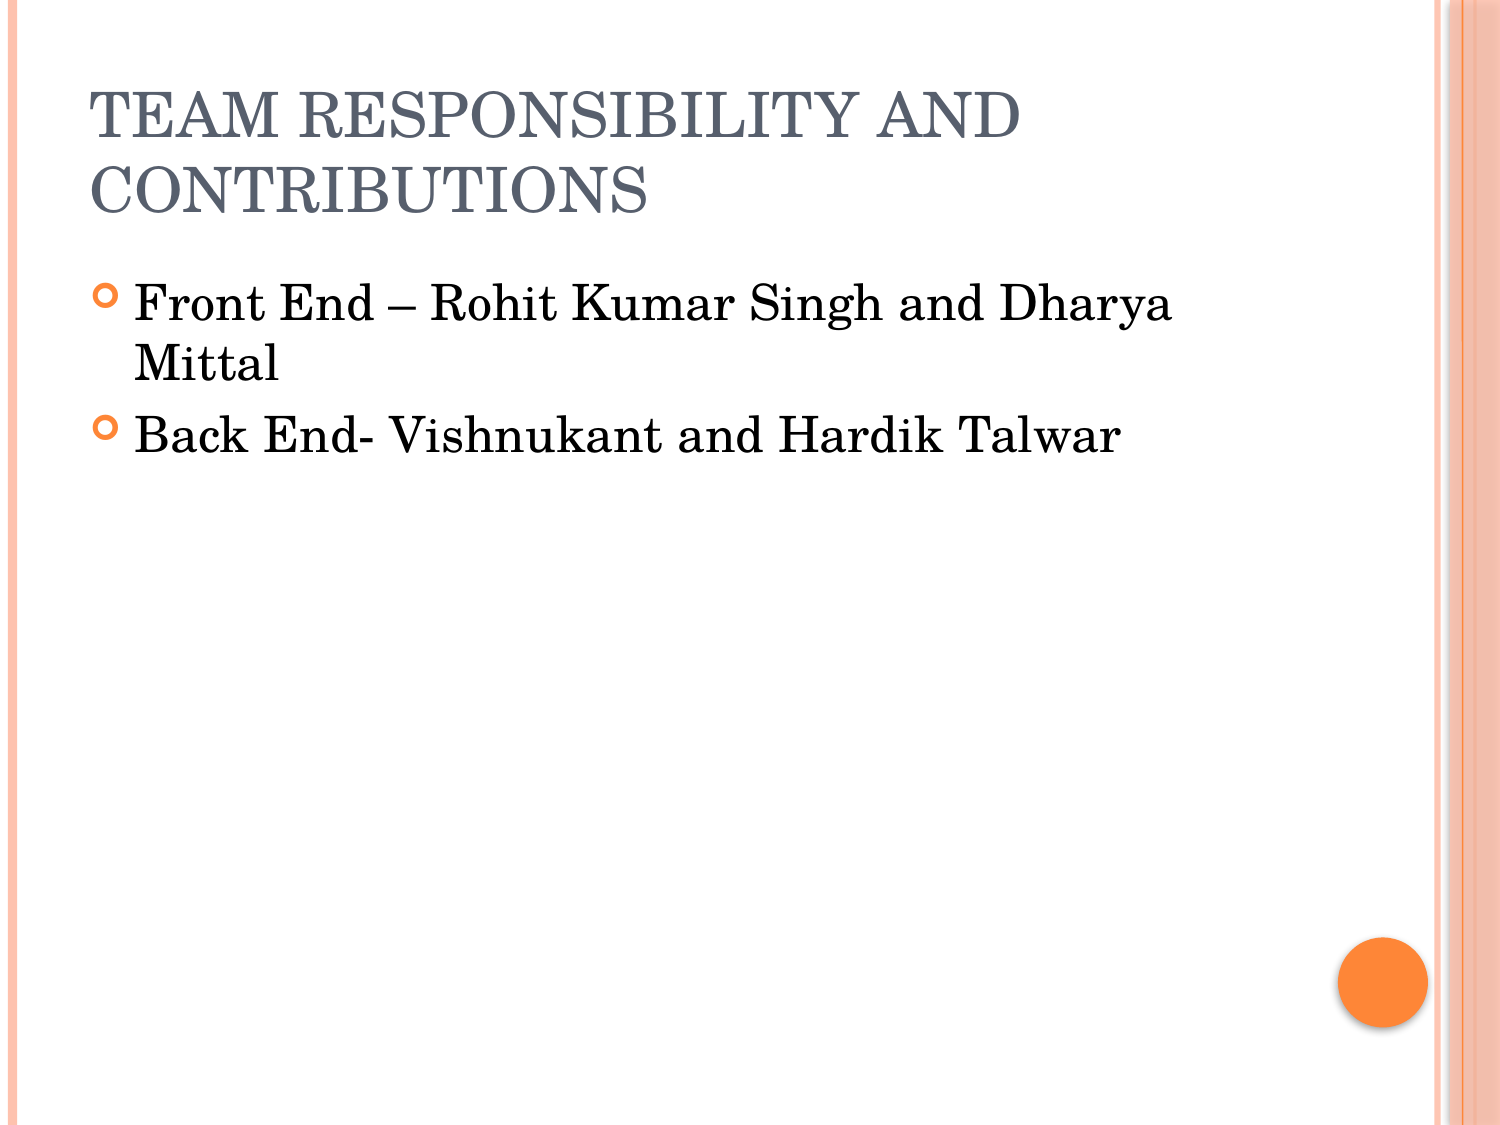

# Team Responsibility and Contributions
Front End – Rohit Kumar Singh and Dharya Mittal
Back End- Vishnukant and Hardik Talwar